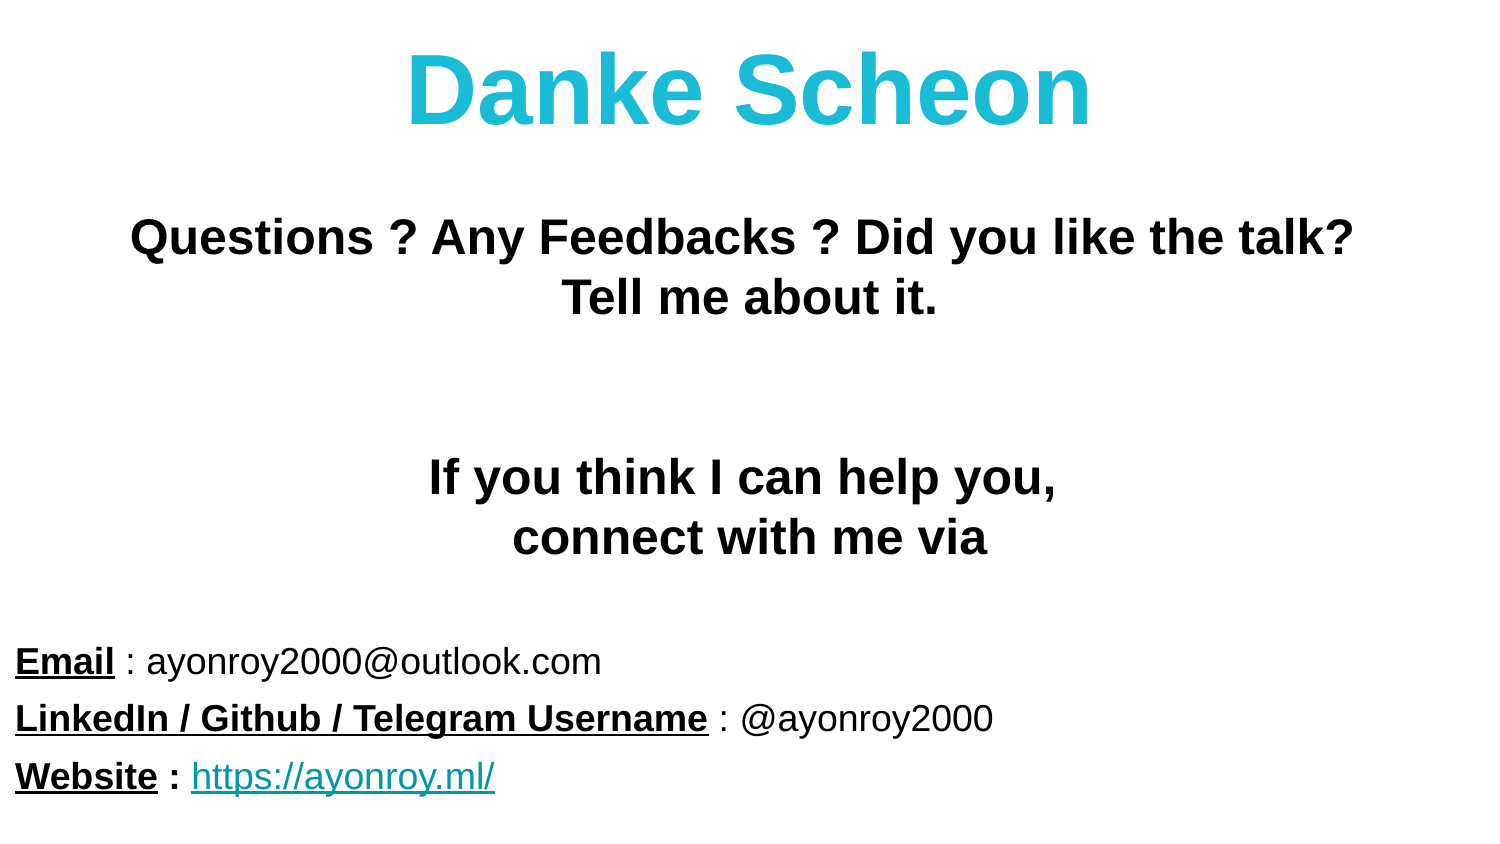

Danke Scheon

Questions ? Any Feedbacks ? Did you like the talk?
Tell me about it.

If you think I can help you,
connect with me via

Email : ayonroy2000@outlook.com
LinkedIn / Github / Telegram Username : @ayonroy2000
Website : https://ayonroy.ml/